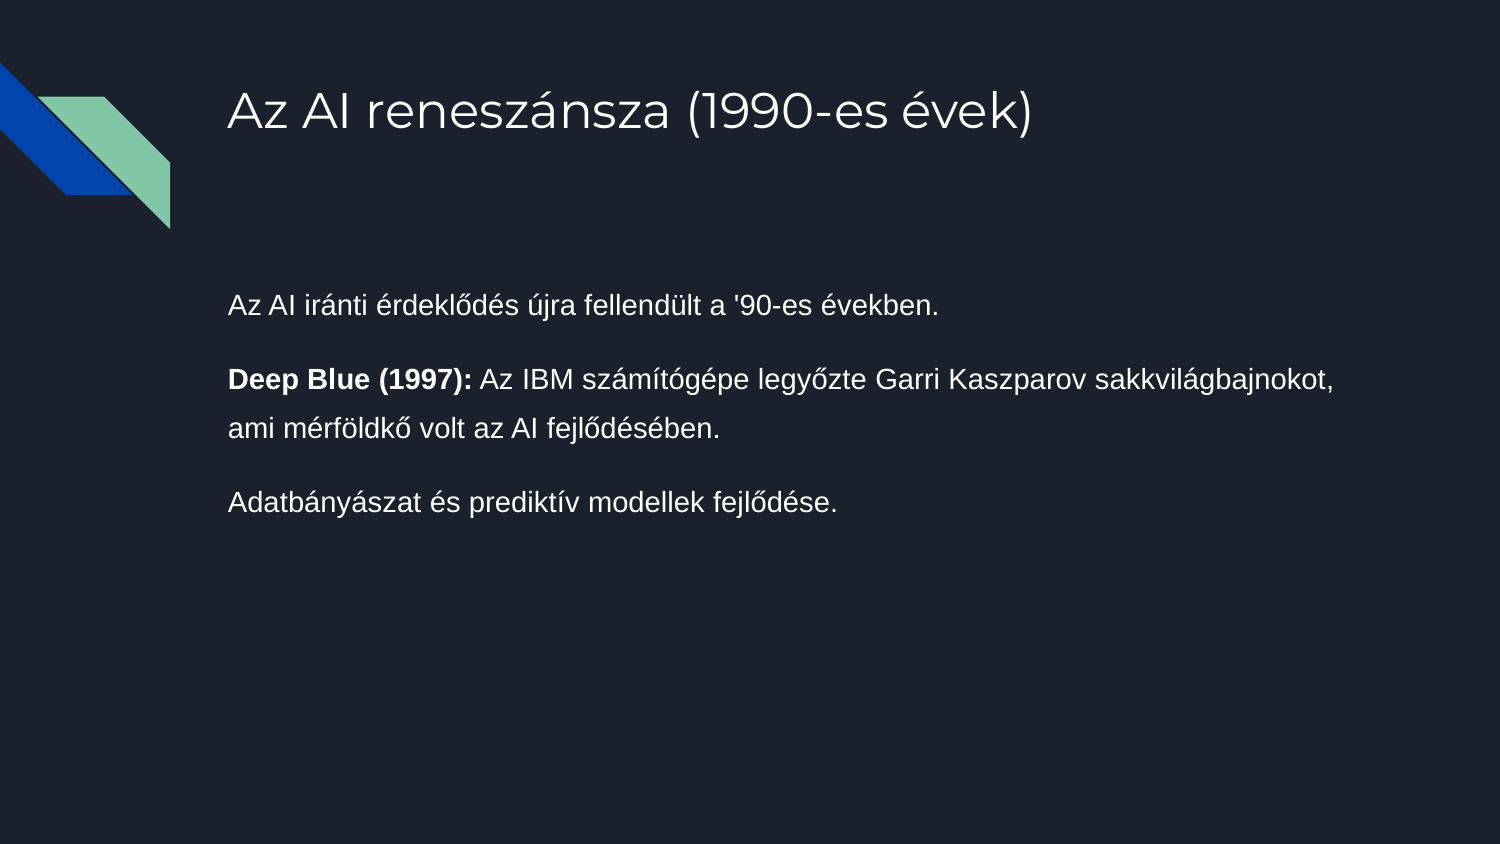

# Az AI reneszánsza (1990-es évek)
Az AI iránti érdeklődés újra fellendült a '90-es években.
Deep Blue (1997): Az IBM számítógépe legyőzte Garri Kaszparov sakkvilágbajnokot, ami mérföldkő volt az AI fejlődésében.
Adatbányászat és prediktív modellek fejlődése.